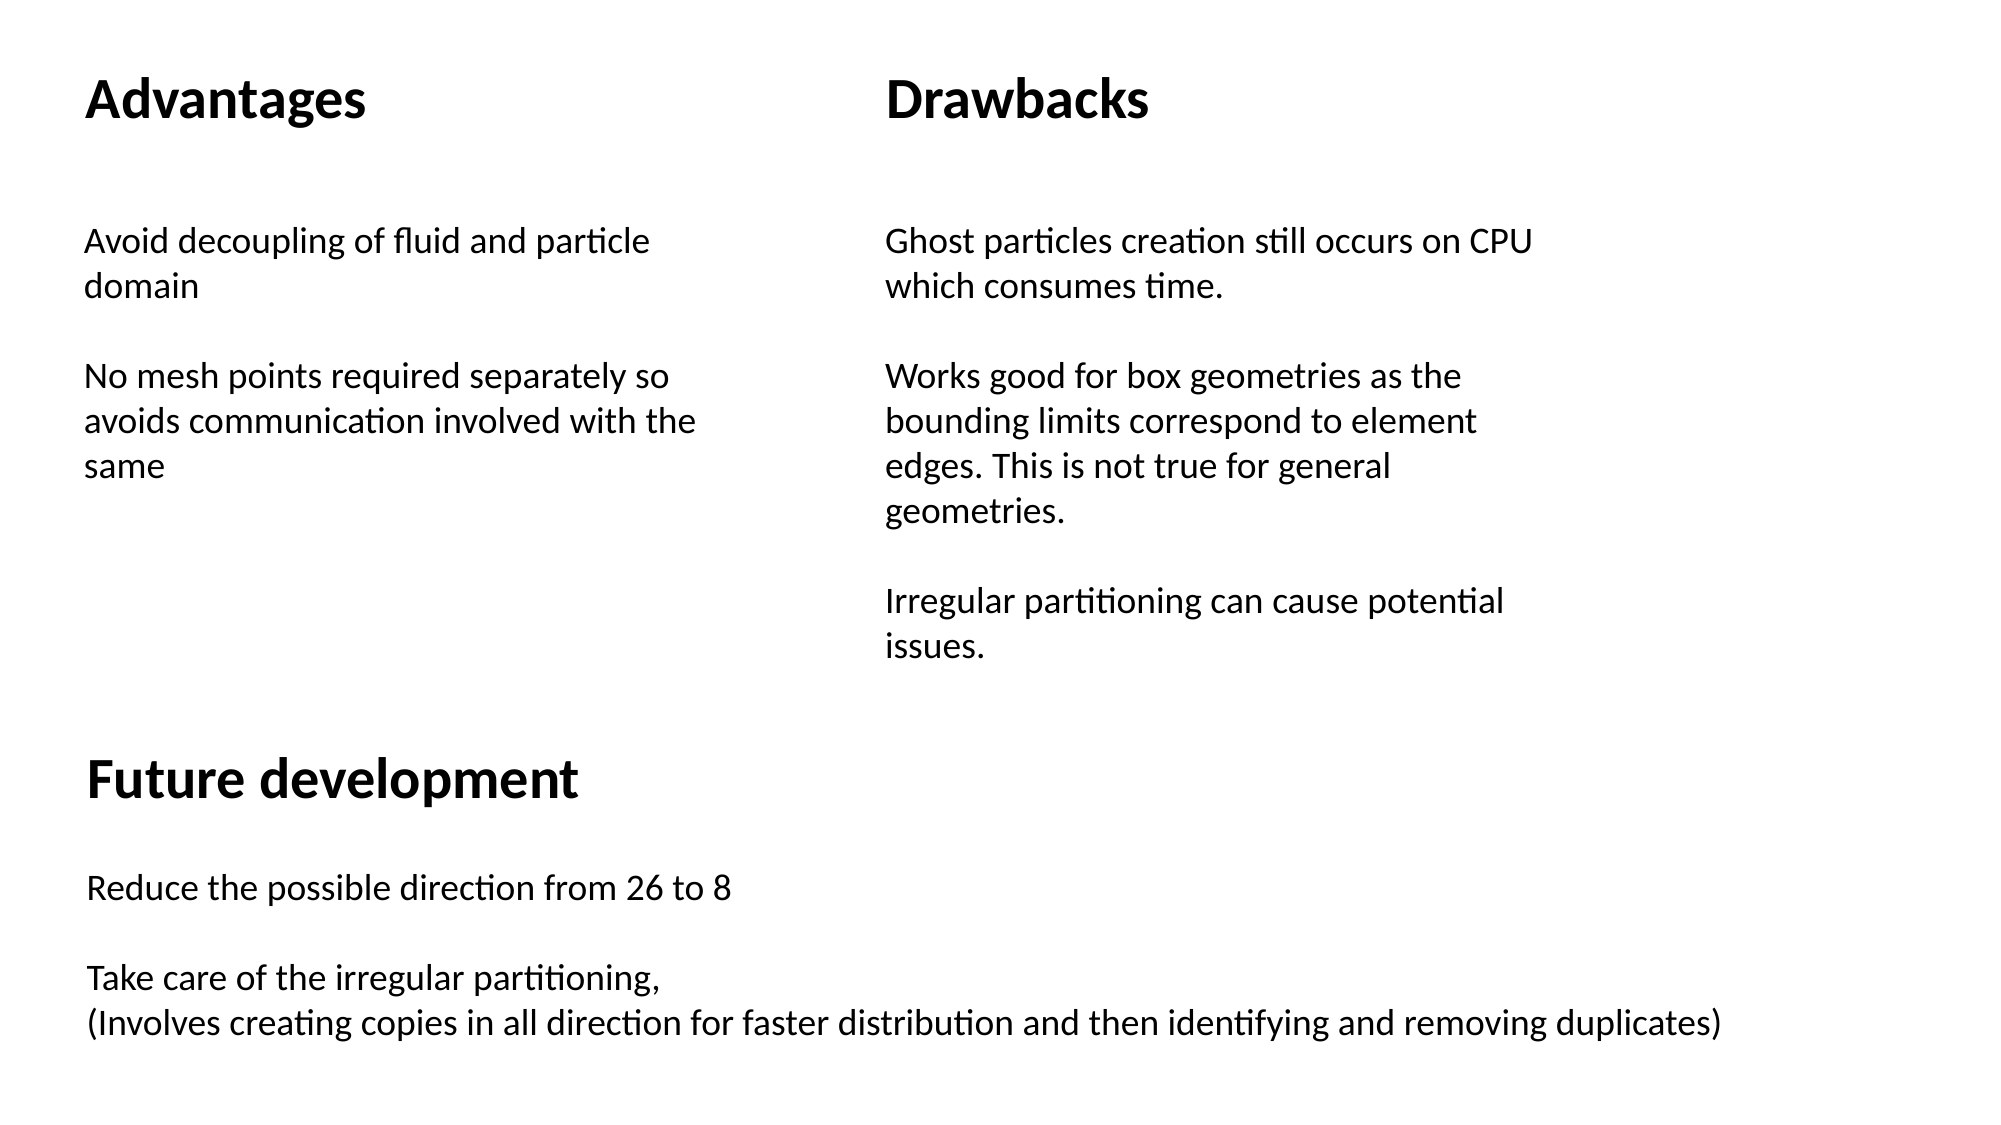

Advantages
Drawbacks
Avoid decoupling of fluid and particle domain

No mesh points required separately so avoids communication involved with the same
Ghost particles creation still occurs on CPU which consumes time.

Works good for box geometries as the bounding limits correspond to element edges. This is not true for general geometries.

Irregular partitioning can cause potential issues.
Future development
Reduce the possible direction from 26 to 8

Take care of the irregular partitioning,
(Involves creating copies in all direction for faster distribution and then identifying and removing duplicates)